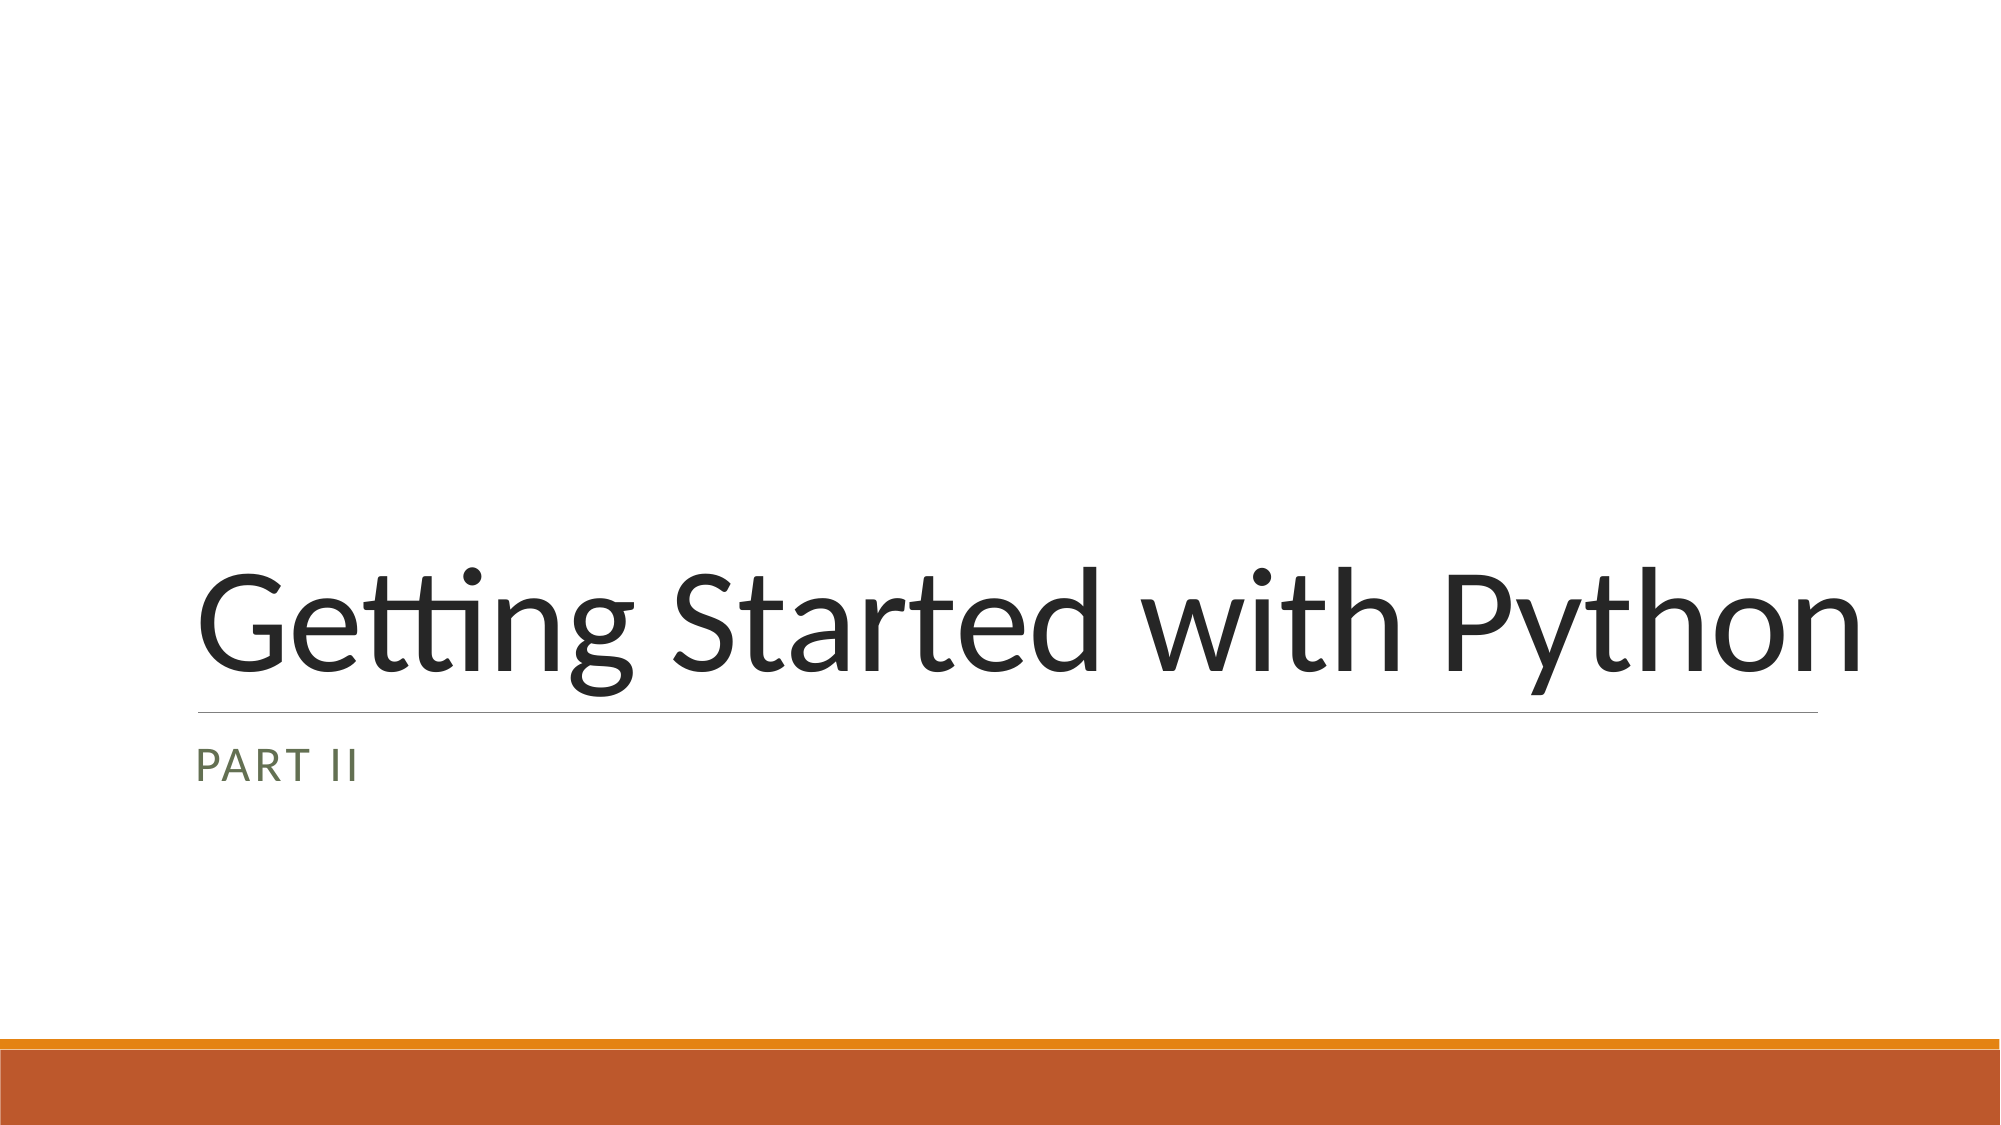

# Getting Started with Python
Part II